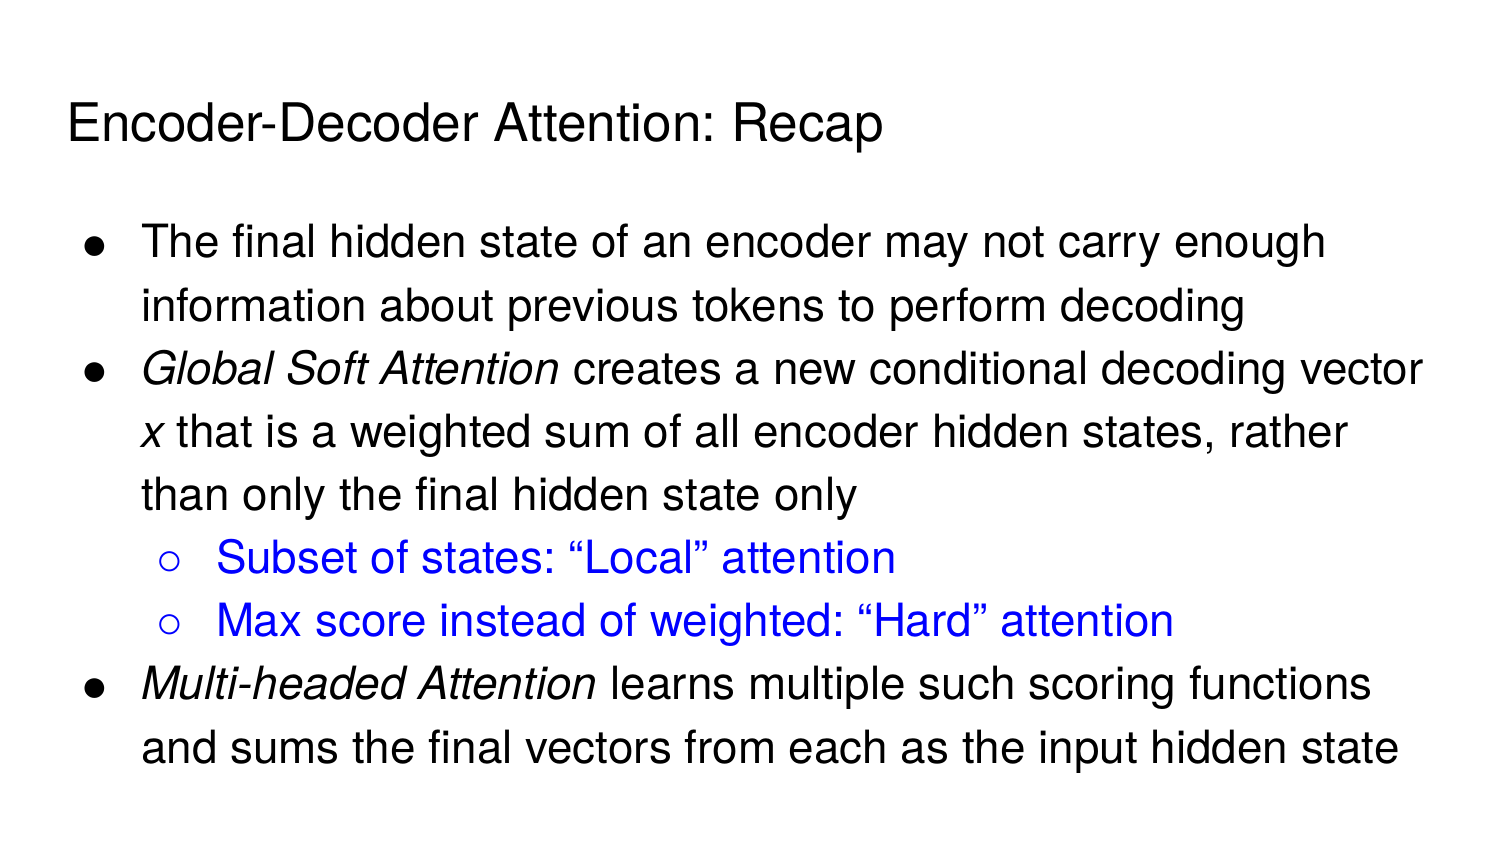

# Encoder-Decoder Attention: Recap
The final hidden state of an encoder may not carry enough information about previous tokens to perform decoding
Global Soft Attention creates a new conditional decoding vector x that is a weighted sum of all encoder hidden states, rather than only the final hidden state only
Subset of states: “Local” attention
Max score instead of weighted: “Hard” attention
Multi-headed Attention learns multiple such scoring functions and sums the final vectors from each as the input hidden state